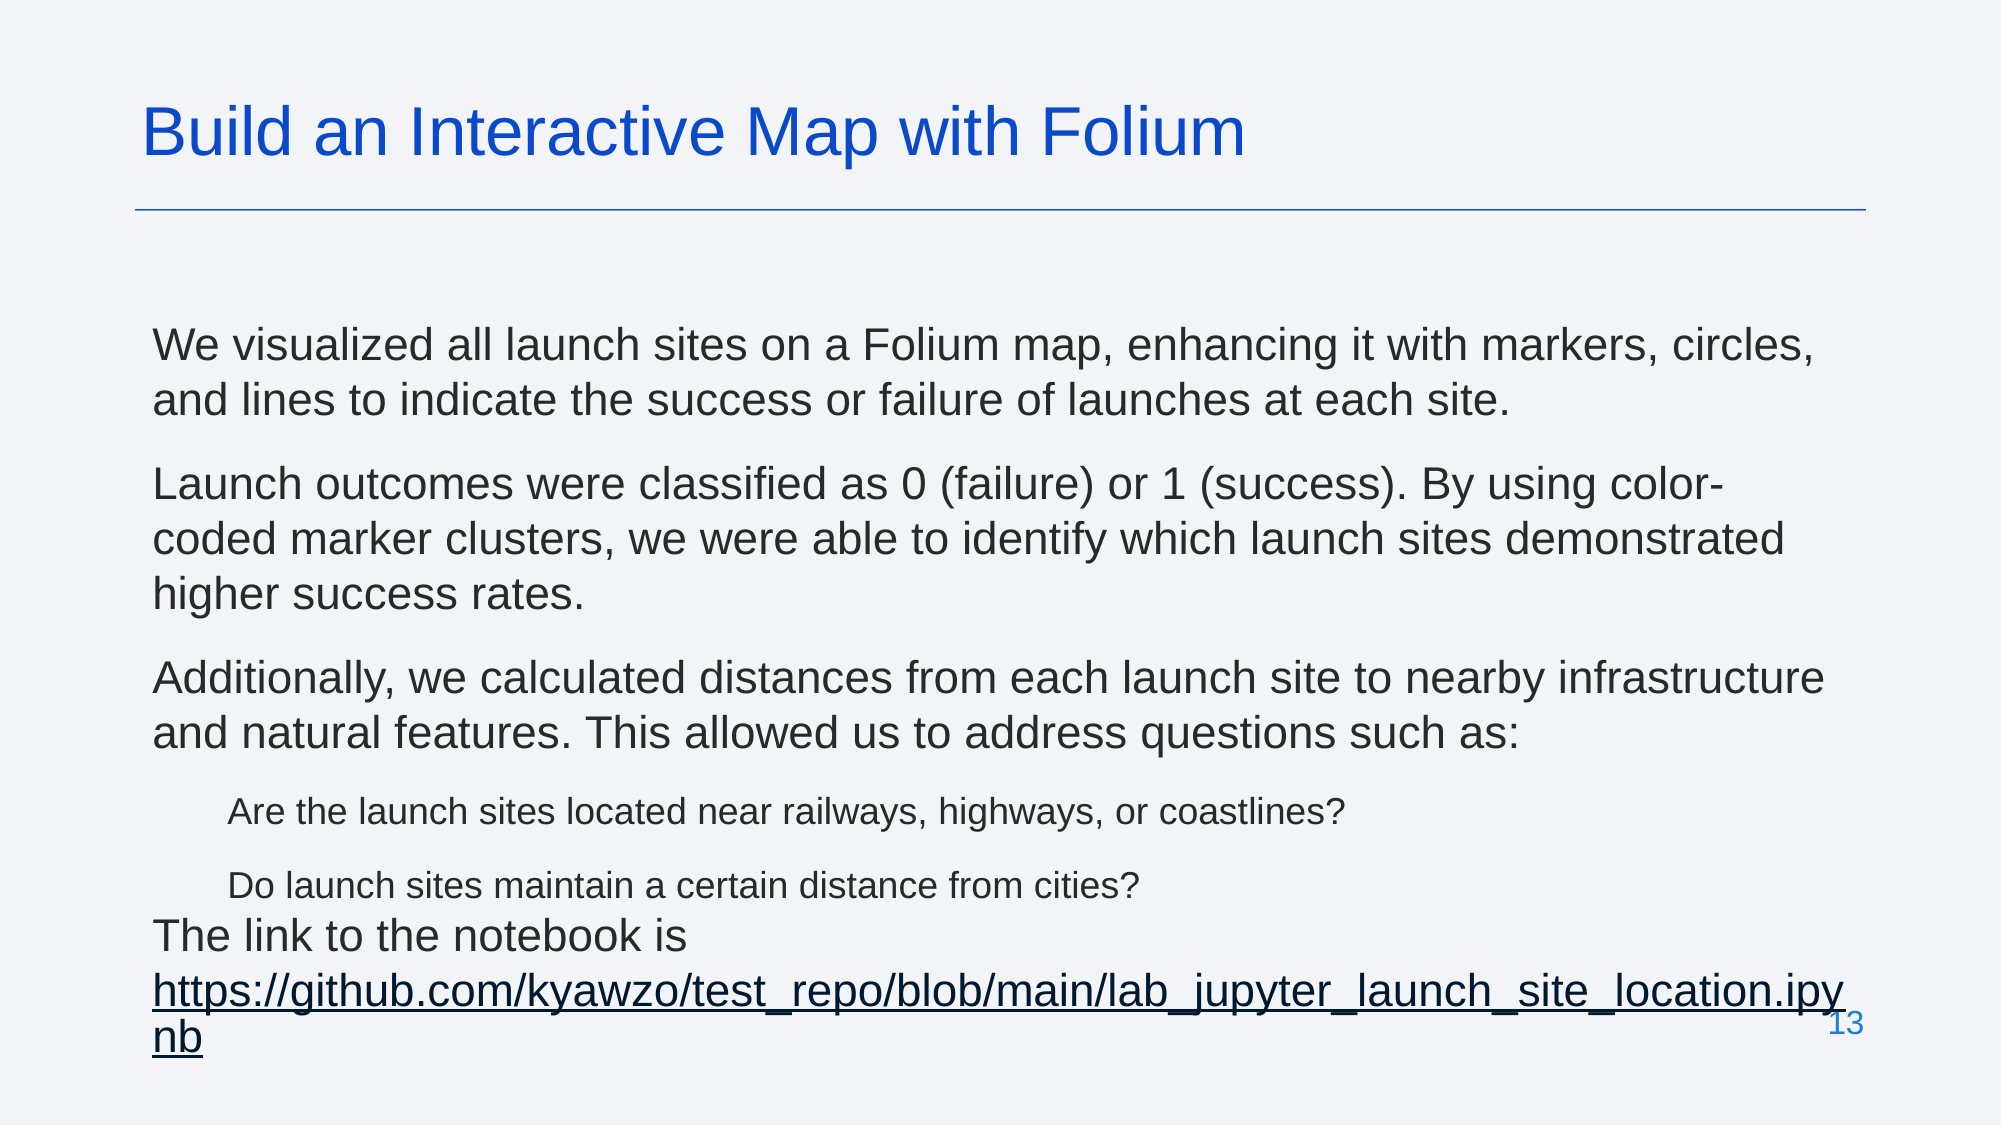

Build an Interactive Map with Folium
We visualized all launch sites on a Folium map, enhancing it with markers, circles, and lines to indicate the success or failure of launches at each site.
Launch outcomes were classified as 0 (failure) or 1 (success). By using color-coded marker clusters, we were able to identify which launch sites demonstrated higher success rates.
Additionally, we calculated distances from each launch site to nearby infrastructure and natural features. This allowed us to address questions such as:
Are the launch sites located near railways, highways, or coastlines?
Do launch sites maintain a certain distance from cities?
The link to the notebook is https://github.com/kyawzo/test_repo/blob/main/lab_jupyter_launch_site_location.ipynb
13